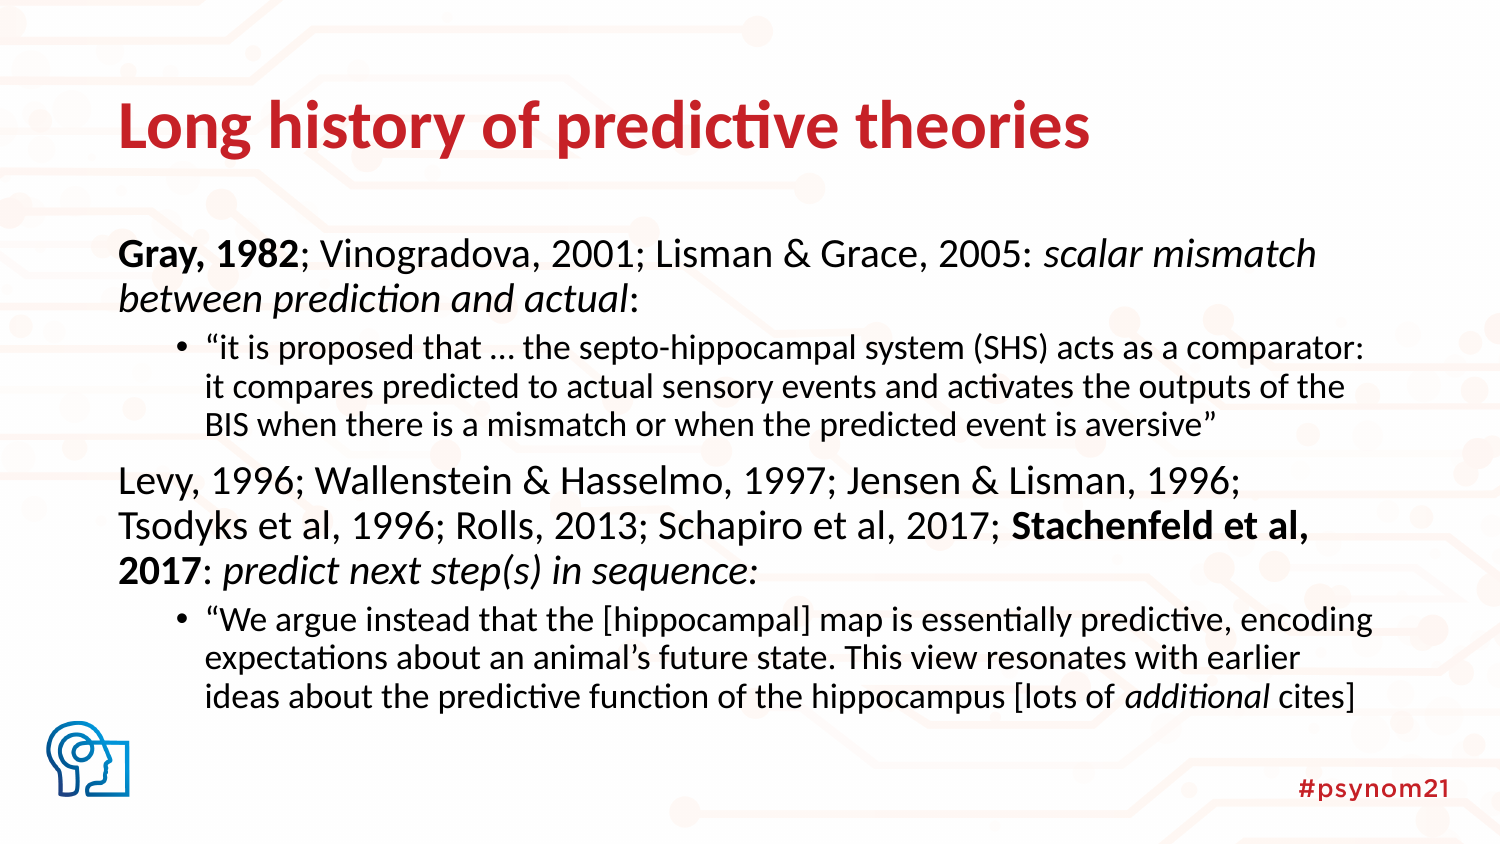

# Long history of predictive theories
Gray, 1982; Vinogradova, 2001; Lisman & Grace, 2005: scalar mismatch between prediction and actual:
“it is proposed that … the septo-hippocampal system (SHS) acts as a comparator: it compares predicted to actual sensory events and activates the outputs of the BIS when there is a mismatch or when the predicted event is aversive”
Levy, 1996; Wallenstein & Hasselmo, 1997; Jensen & Lisman, 1996; Tsodyks et al, 1996; Rolls, 2013; Schapiro et al, 2017; Stachenfeld et al, 2017: predict next step(s) in sequence:
“We argue instead that the [hippocampal] map is essentially predictive, encoding expectations about an animal’s future state. This view resonates with earlier ideas about the predictive function of the hippocampus [lots of additional cites]